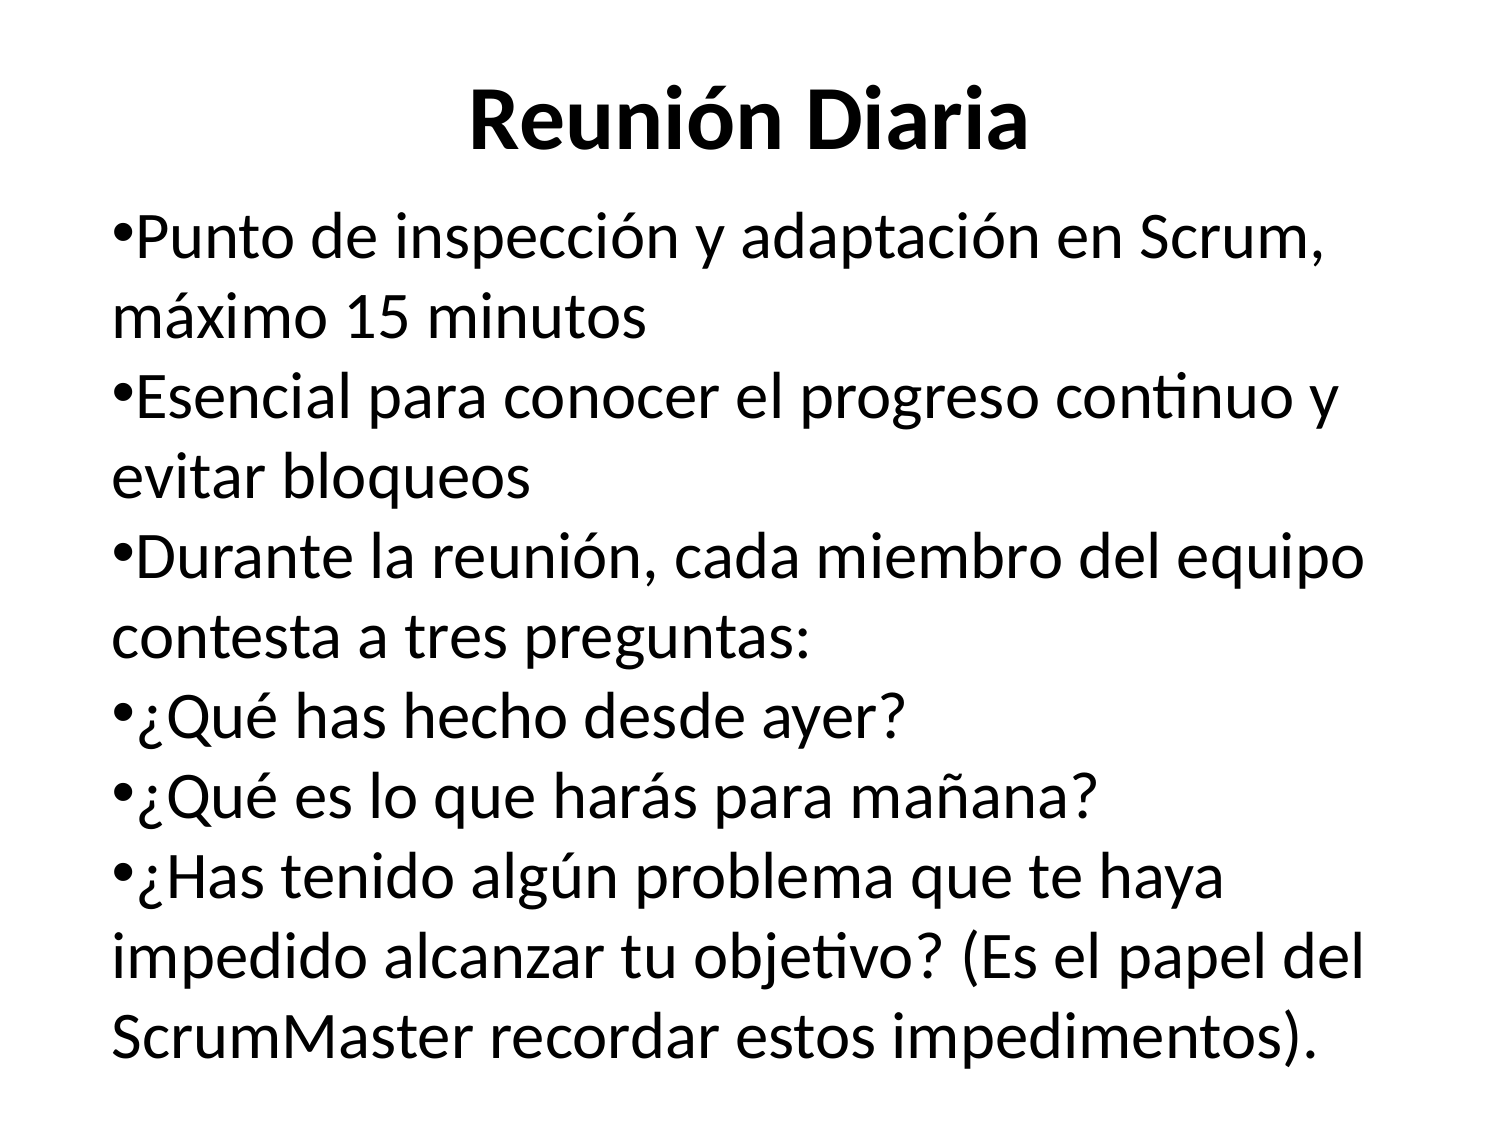

Reunión Diaria
Punto de inspección y adaptación en Scrum, máximo 15 minutos
Esencial para conocer el progreso continuo y evitar bloqueos
Durante la reunión, cada miembro del equipo contesta a tres preguntas:
¿Qué has hecho desde ayer?
¿Qué es lo que harás para mañana?
¿Has tenido algún problema que te haya impedido alcanzar tu objetivo? (Es el papel del ScrumMaster recordar estos impedimentos).